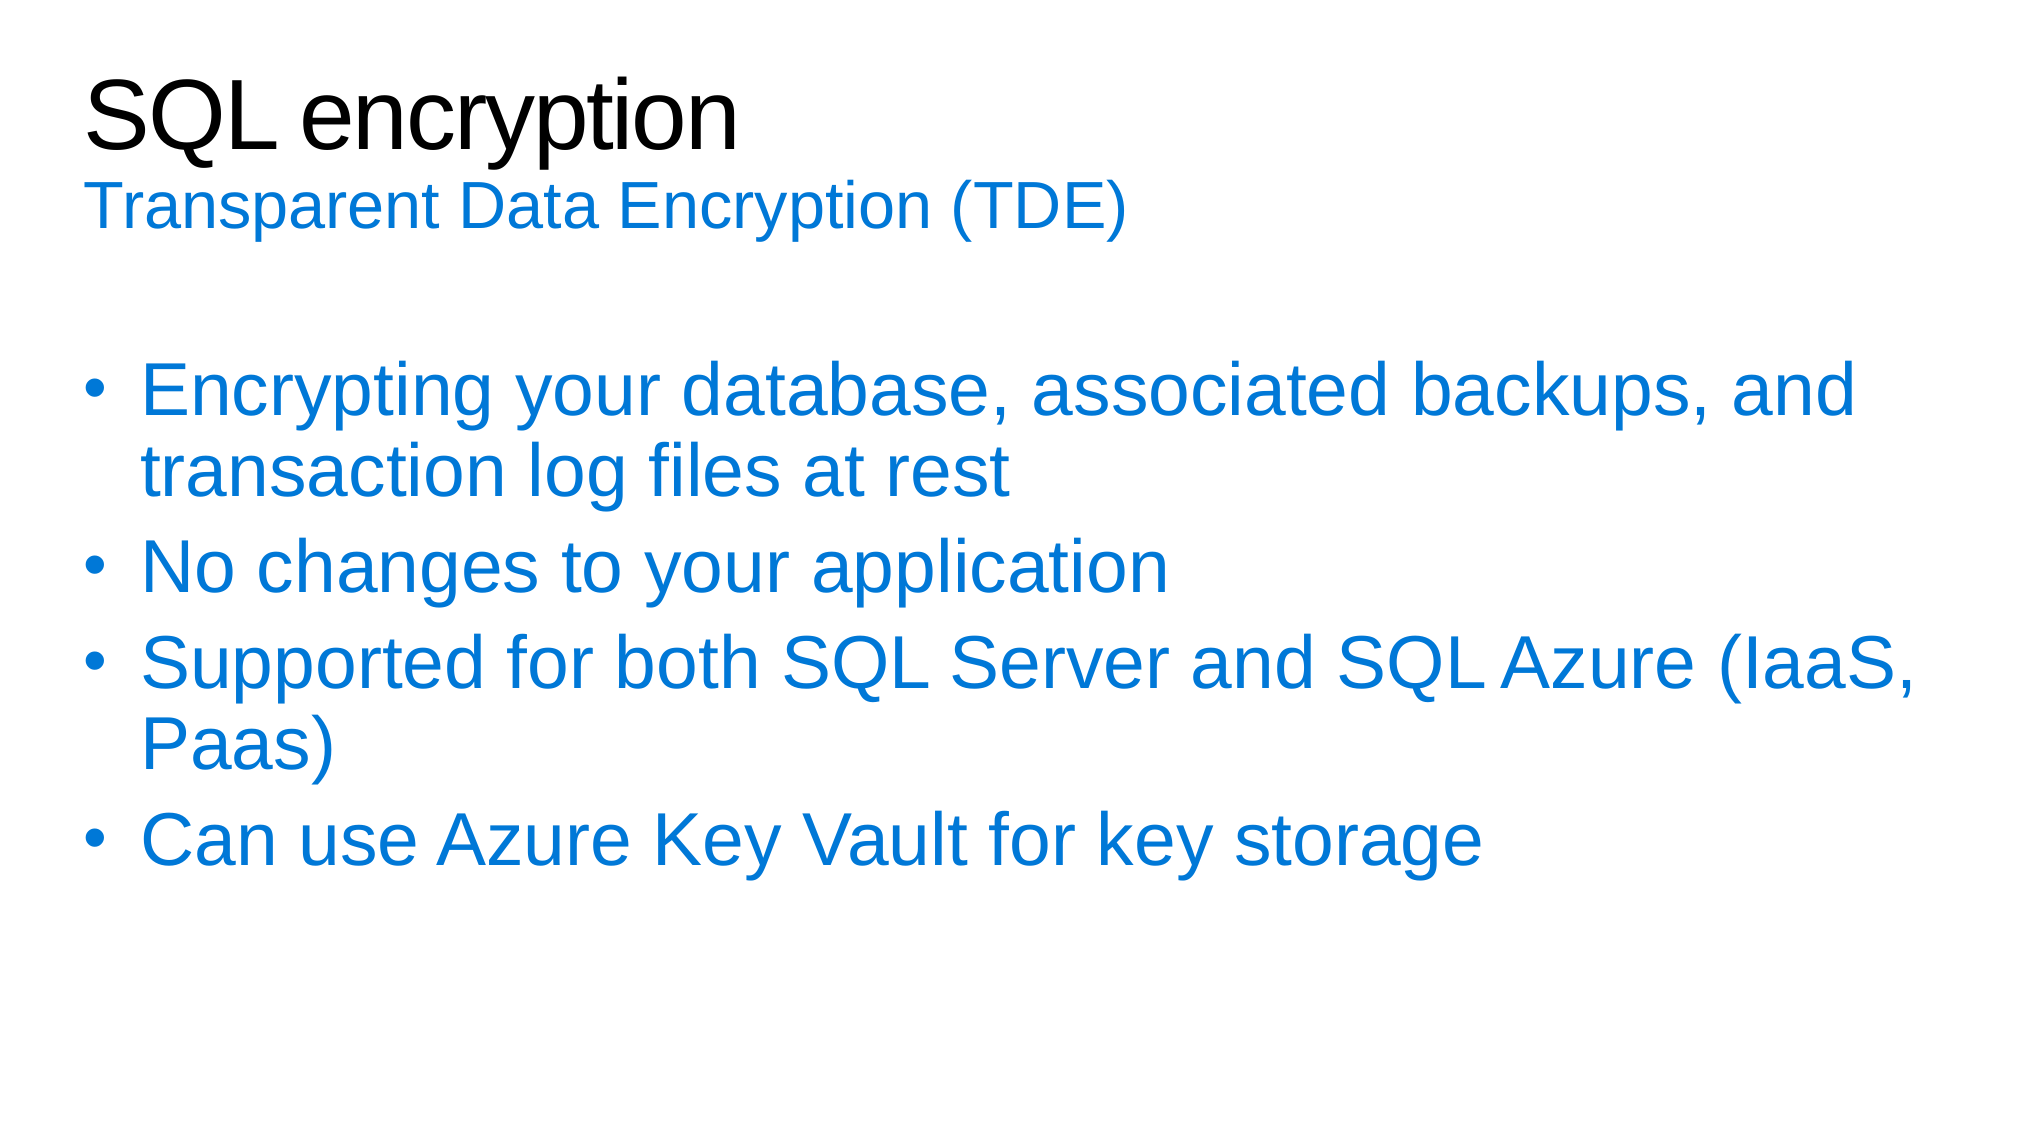

# SQL encryption Transparent Data Encryption (TDE)
Encrypting your database, associated backups, and transaction log files at rest
No changes to your application
Supported for both SQL Server and SQL Azure (IaaS, Paas)
Can use Azure Key Vault for key storage